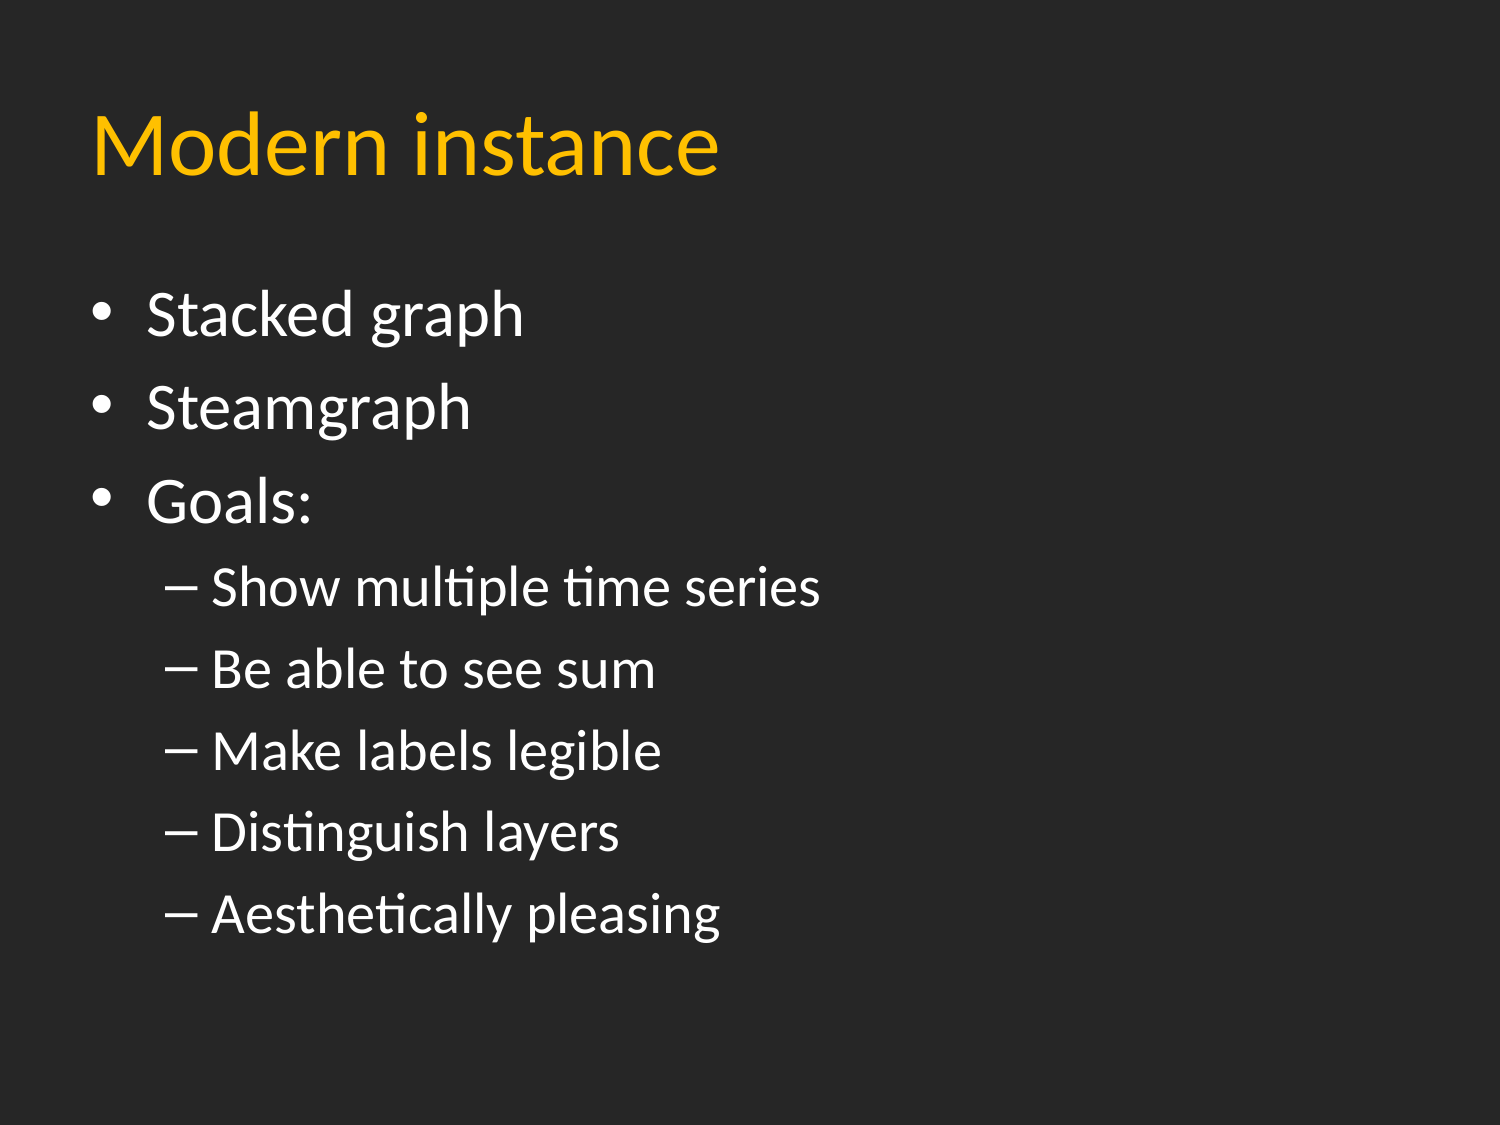

# Modern instance
Stacked graph
Steamgraph
Goals:
Show multiple time series
Be able to see sum
Make labels legible
Distinguish layers
Aesthetically pleasing